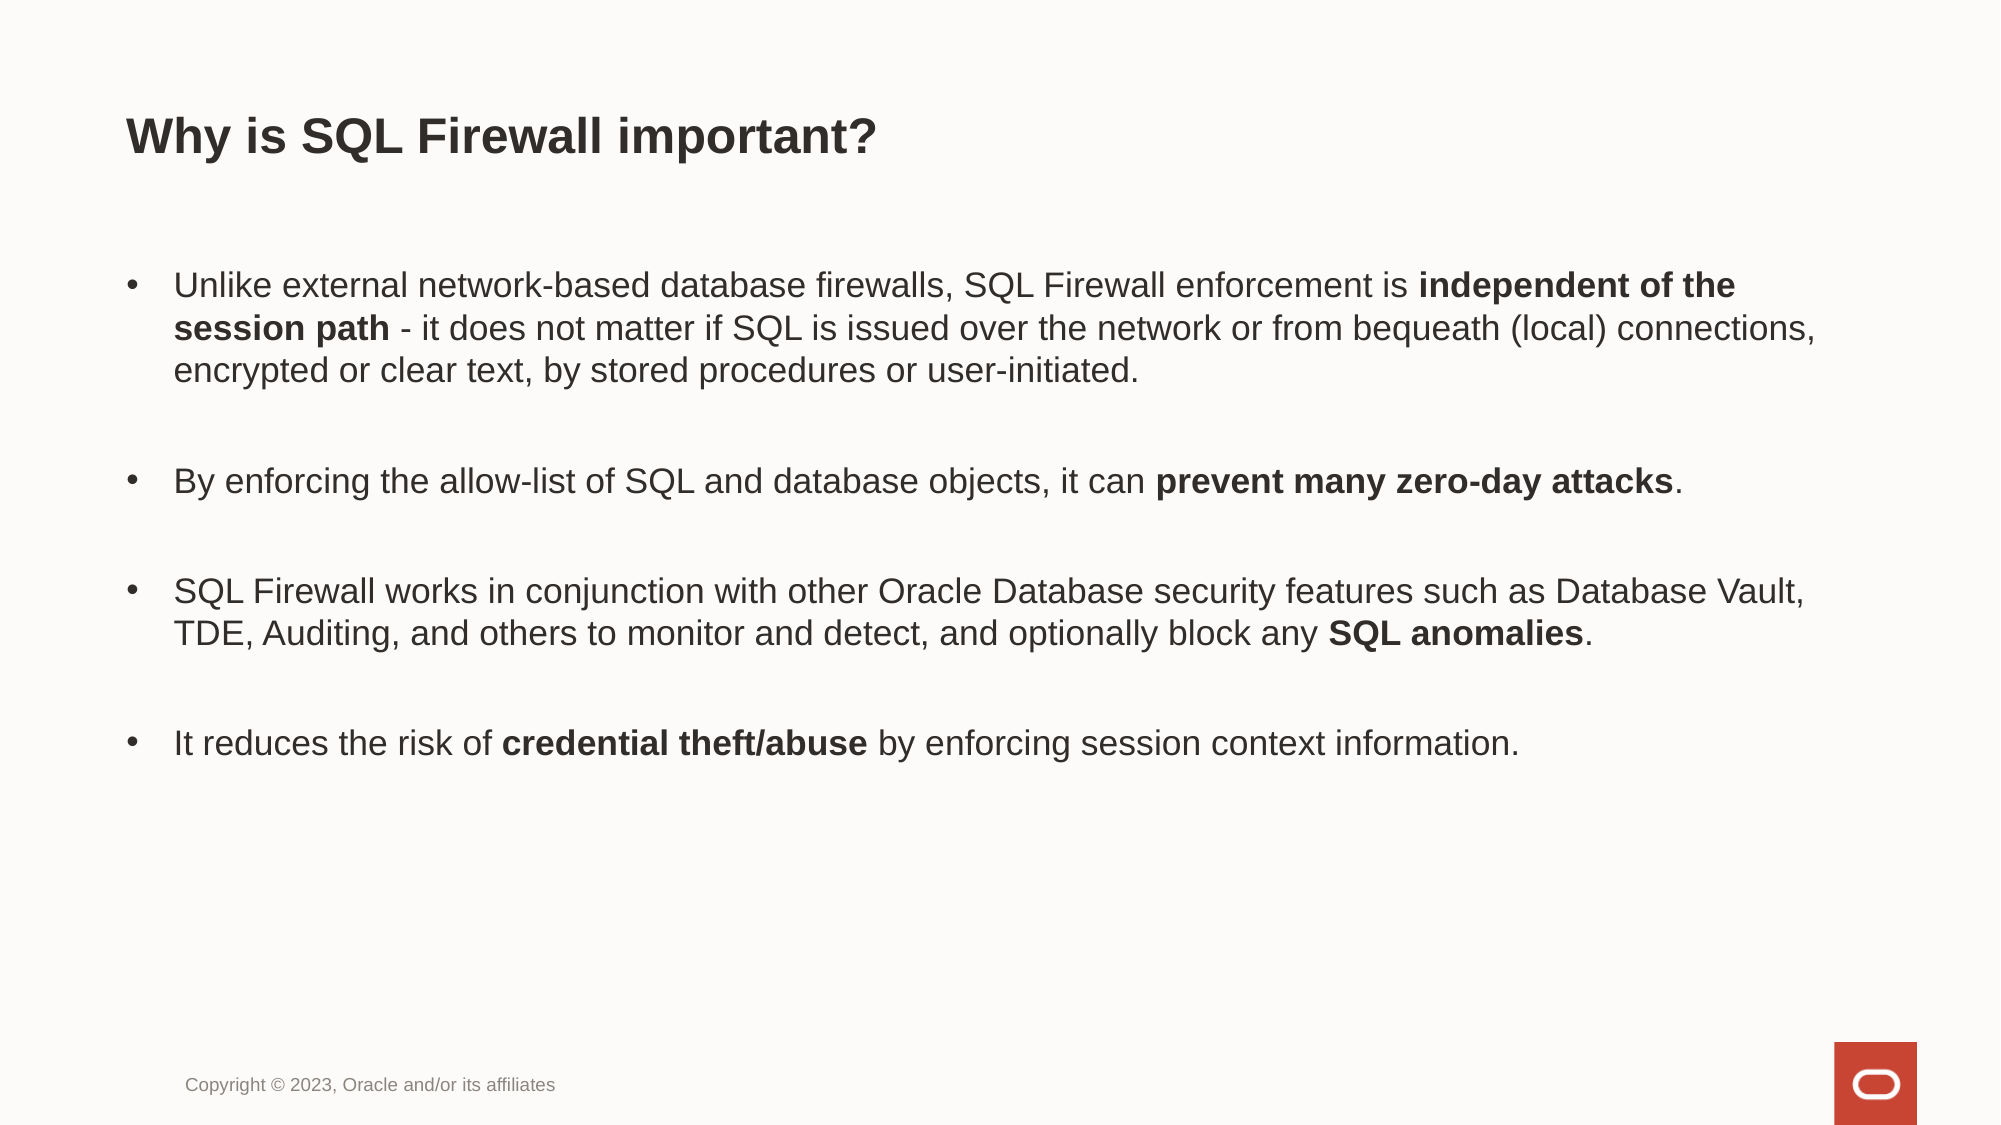

# Why is SQL Firewall important?
Unlike external network-based database firewalls, SQL Firewall enforcement is independent of the session path - it does not matter if SQL is issued over the network or from bequeath (local) connections, encrypted or clear text, by stored procedures or user-initiated.

By enforcing the allow-list of SQL and database objects, it can prevent many zero-day attacks.

SQL Firewall works in conjunction with other Oracle Database security features such as Database Vault, TDE, Auditing, and others to monitor and detect, and optionally block any SQL anomalies.

It reduces the risk of credential theft/abuse by enforcing session context information.

Copyright © 2023, Oracle and/or its affiliates